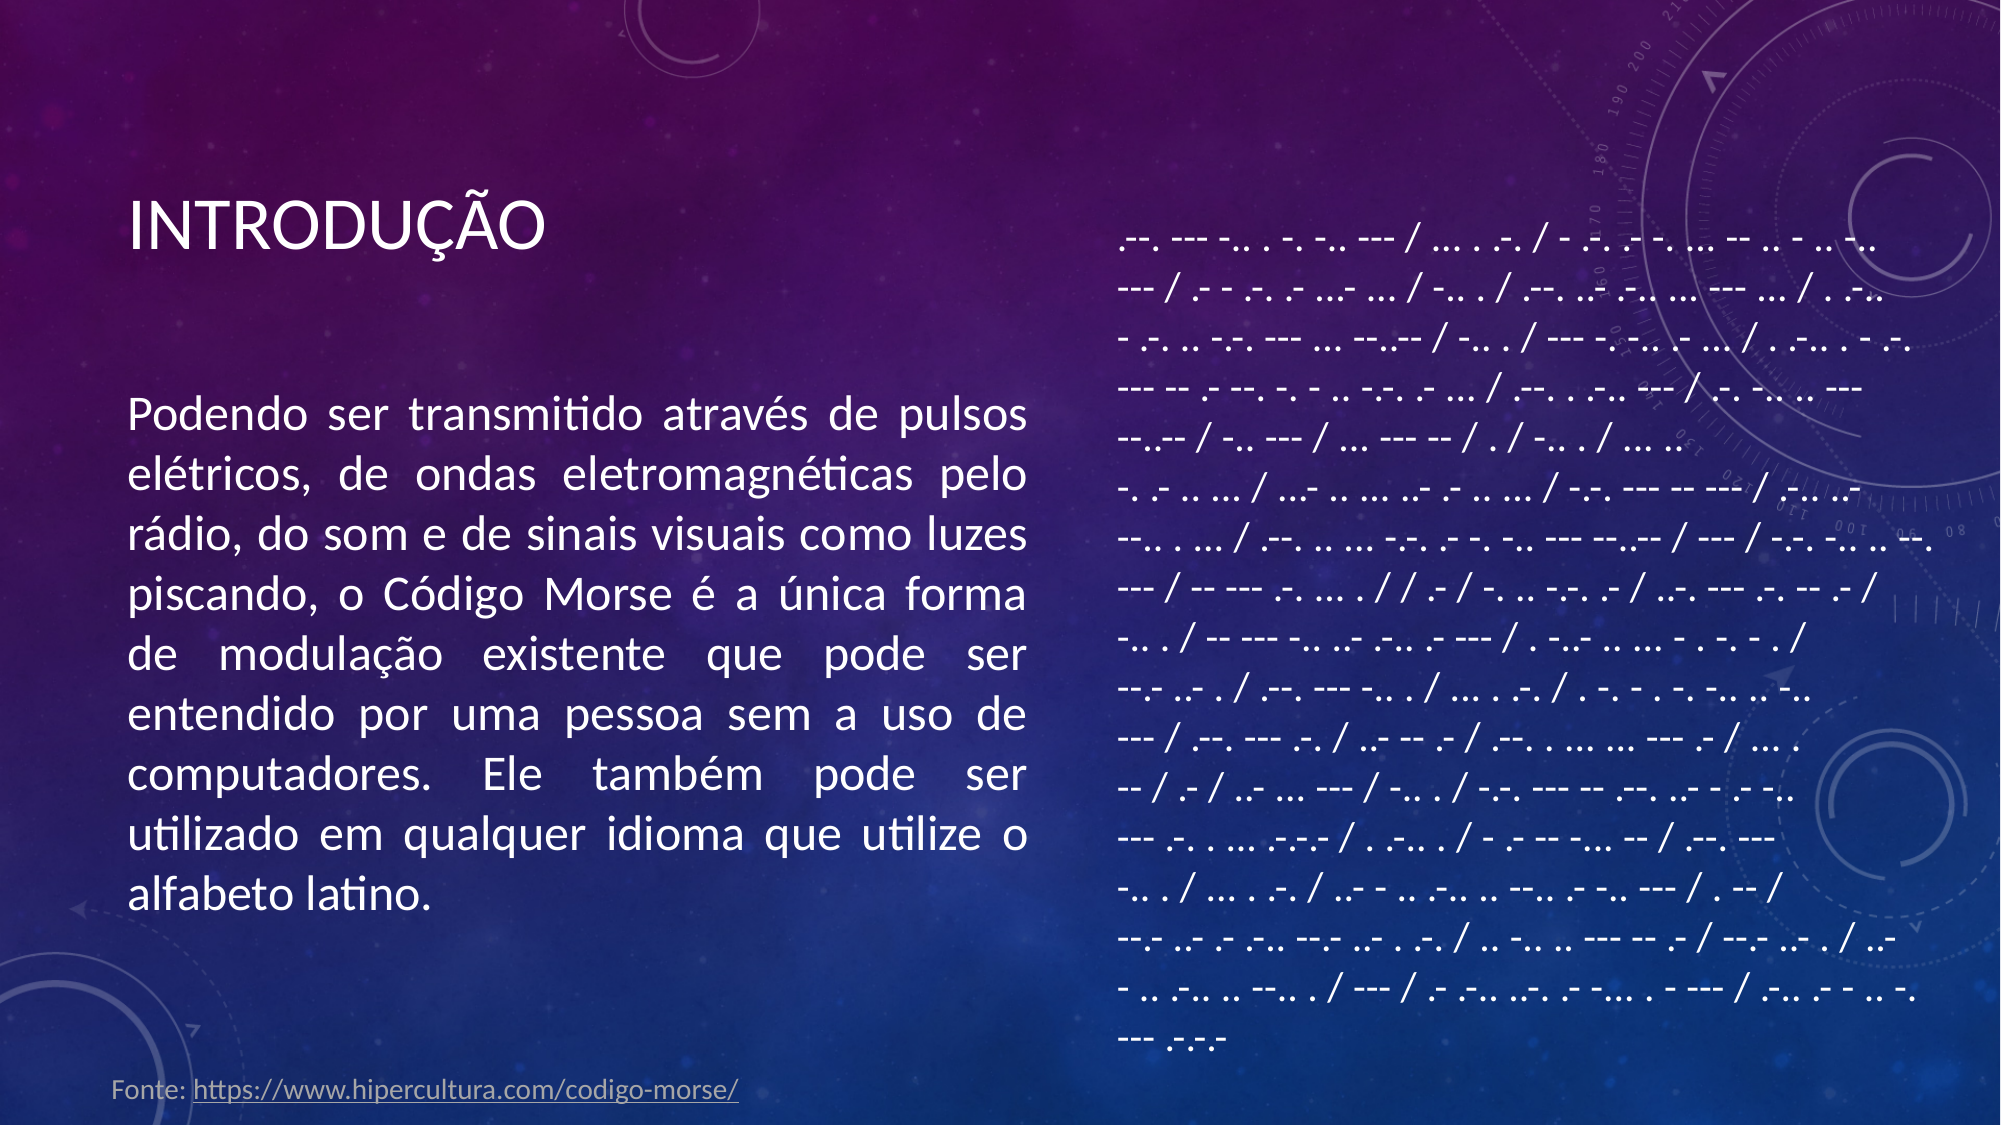

# Introdução
.--. --- -.. . -. -.. --- / ... . .-. / - .-. .- -. ... -- .. - .. -.. --- / .- - .-. .- ...- ... / -.. . / .--. ..- .-.. ... --- ... / . .-.. - .-. .. -.-. --- ... --..-- / -.. . / --- -. -.. .- ... / . .-.. . - .-. --- -- .- --. -. - .. -.-. .- ... / .--. . .-.. --- / .-. -.. .. --- --..-- / -.. --- / ... --- -- / . / -.. . / ... .. -. .- .. ... / ...- .. ... ..- .- .. ... / -.-. --- -- --- / .-.. ..- --.. . ... / .--. .. ... -.-. .- -. -.. --- --..-- / --- / -.-. -.. .. --. --- / -- --- .-. ... . / / .- / -. .. -.-. .- / ..-. --- .-. -- .- / -.. . / -- --- -.. ..- .-.. .- --- / . -..- .. ... - . -. - . / --.- ..- . / .--. --- -.. . / ... . .-. / . -. - . -. -.. .. -.. --- / .--. --- .-. / ..- -- .- / .--. . ... ... --- .- / ... . -- / .- / ..- ... --- / -.. . / -.-. --- -- .--. ..- - .- -.. --- .-. . ... .-.-.- / . .-.. . / - .- -- -... -- / .--. --- -.. . / ... . .-. / ..- - .. .-.. .. --.. .- -.. --- / . -- / --.- ..- .- .-.. --.- ..- . .-. / .. -.. .. --- -- .- / --.- ..- . / ..- - .. .-.. .. --.. . / --- / .- .-.. ..-. .- -... . - --- / .-.. .- - .. -. --- .-.-.-
Podendo ser transmitido através de pulsos elétricos, de ondas eletromagnéticas pelo rádio, do som e de sinais visuais como luzes piscando, o Código Morse é a única forma de modulação existente que pode ser entendido por uma pessoa sem a uso de computadores. Ele também pode ser utilizado em qualquer idioma que utilize o alfabeto latino.
Fonte: https://www.hipercultura.com/codigo-morse/